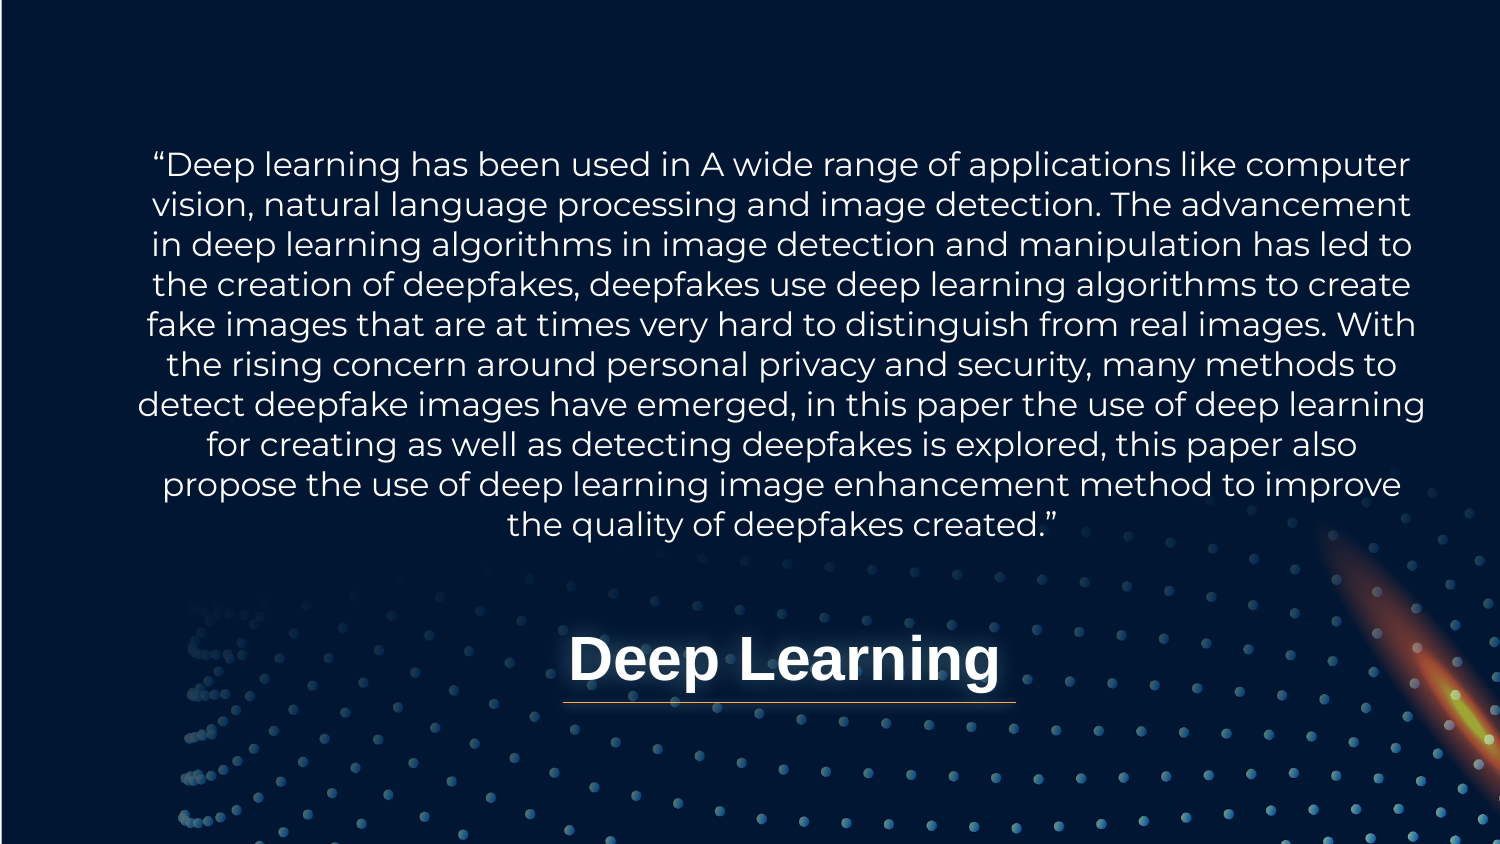

# “Deep learning has been used in A wide range of applications like computer vision, natural language processing and image detection. The advancement in deep learning algorithms in image detection and manipulation has led to the creation of deepfakes, deepfakes use deep learning algorithms to create fake images that are at times very hard to distinguish from real images. With the rising concern around personal privacy and security, many methods to detect deepfake images have emerged, in this paper the use of deep learning for creating as well as detecting deepfakes is explored, this paper also propose the use of deep learning image enhancement method to improve the quality of deepfakes created.”
Deep Learning